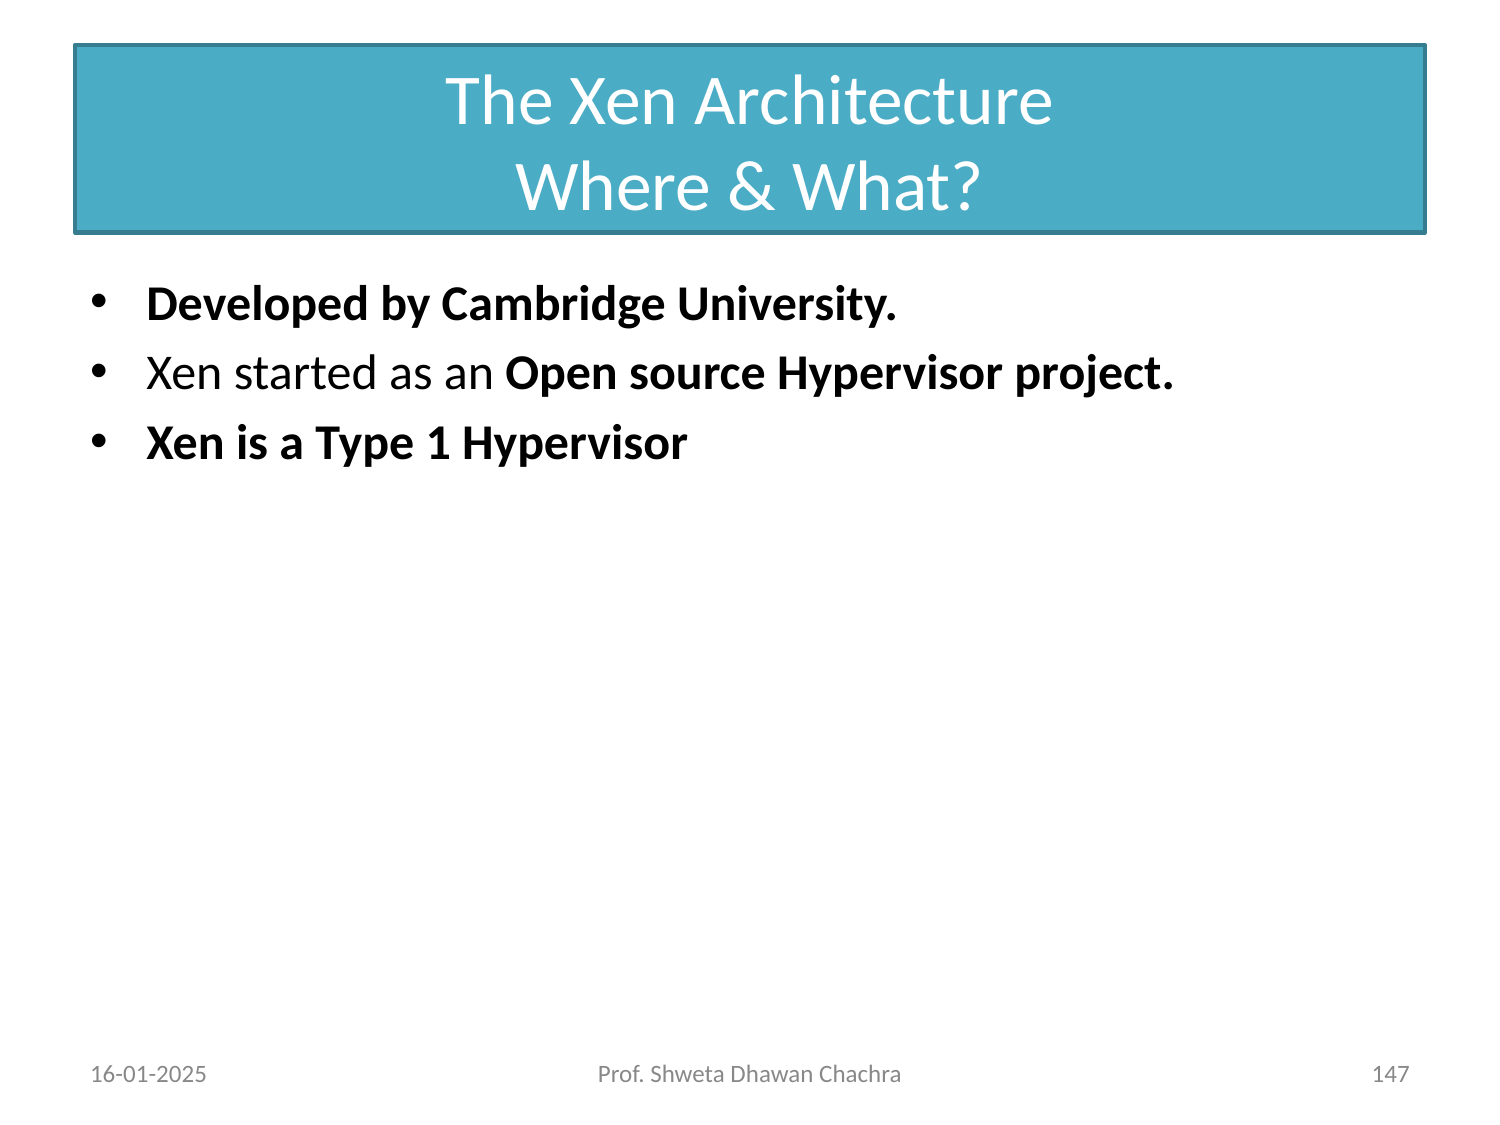

# The Xen Architecture Where & What?
Developed by Cambridge University.
Xen started as an Open source Hypervisor project.
Xen is a Type 1 Hypervisor

16-01-2025
Prof. Shweta Dhawan Chachra
147